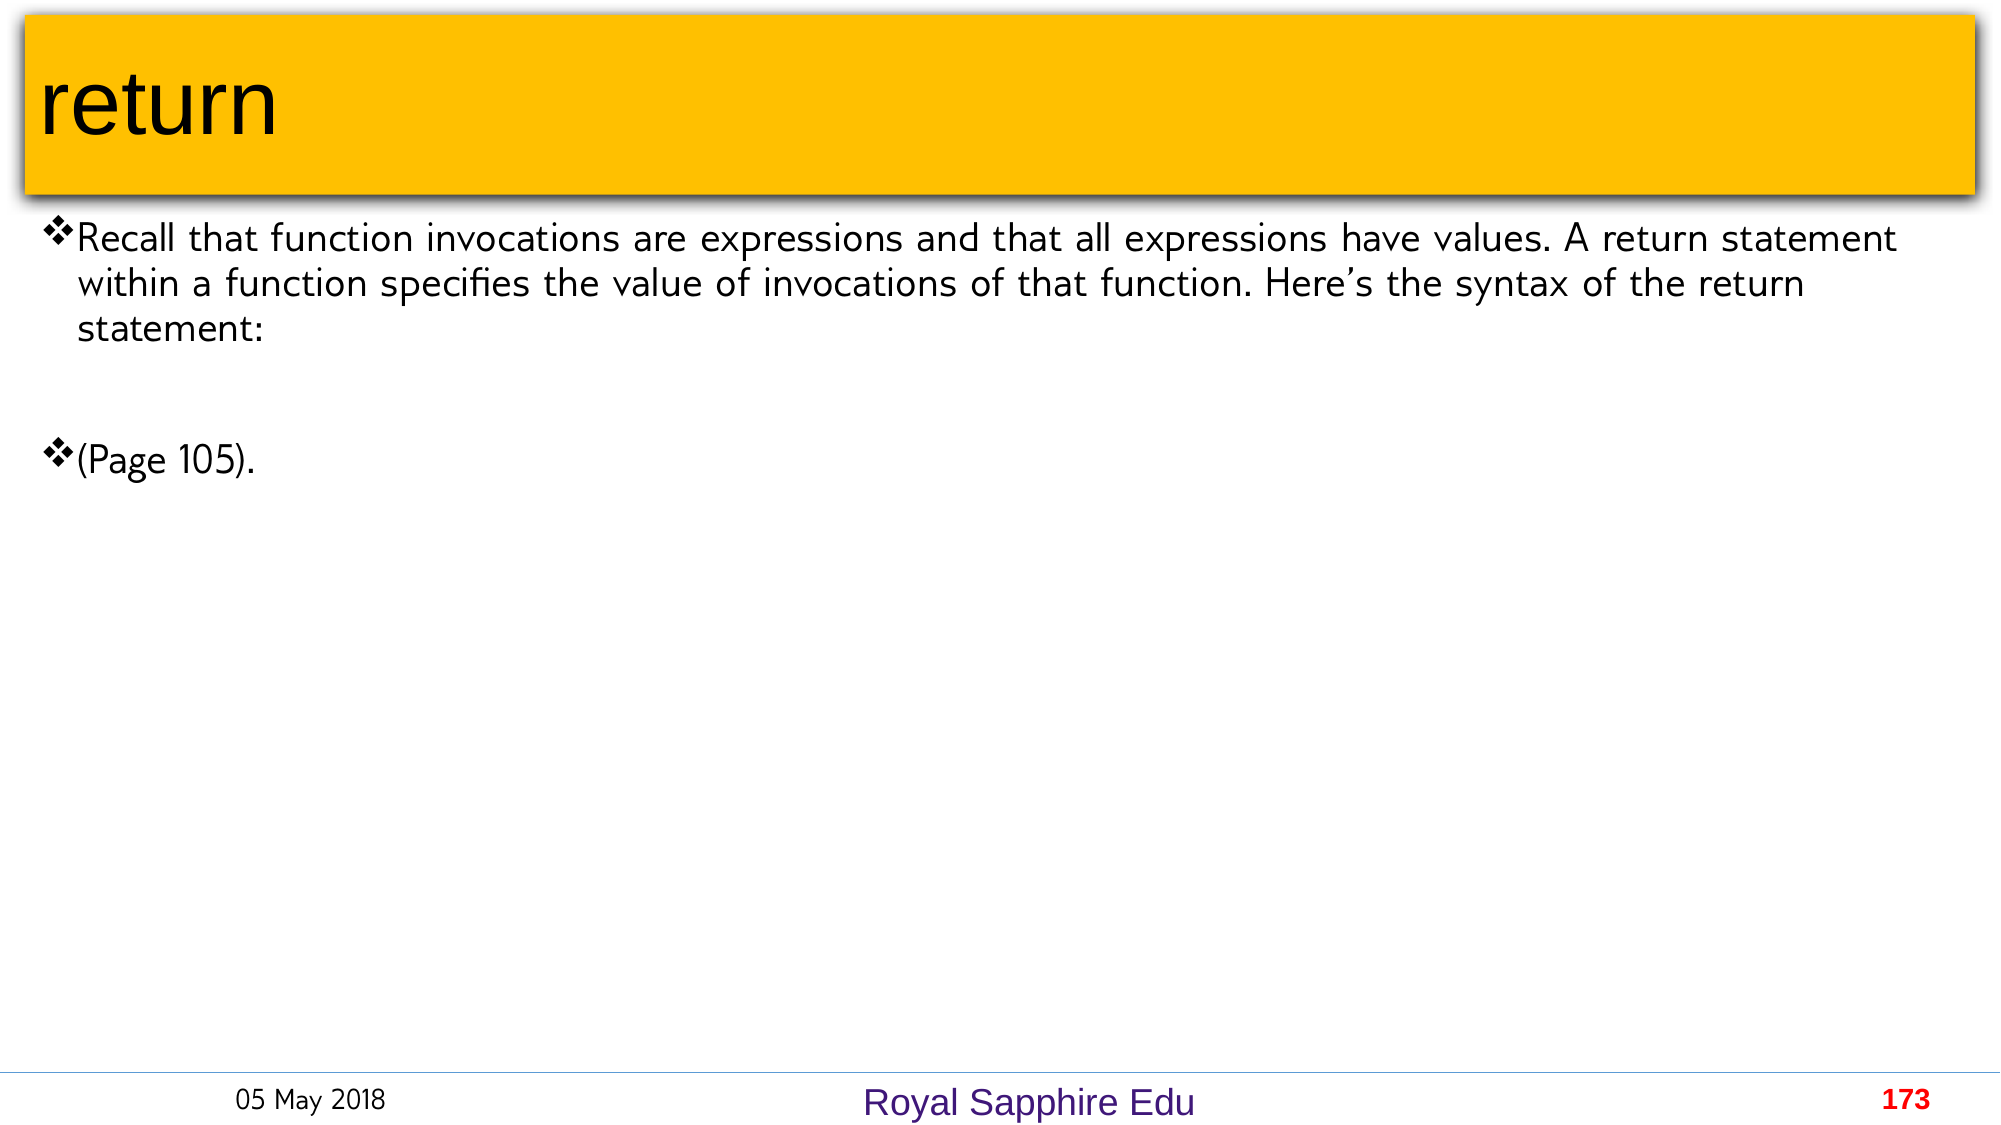

# return
Recall that function invocations are expressions and that all expressions have values. A return statement within a function specifies the value of invocations of that function. Here’s the syntax of the return statement:

(Page 105).
05 May 2018
173